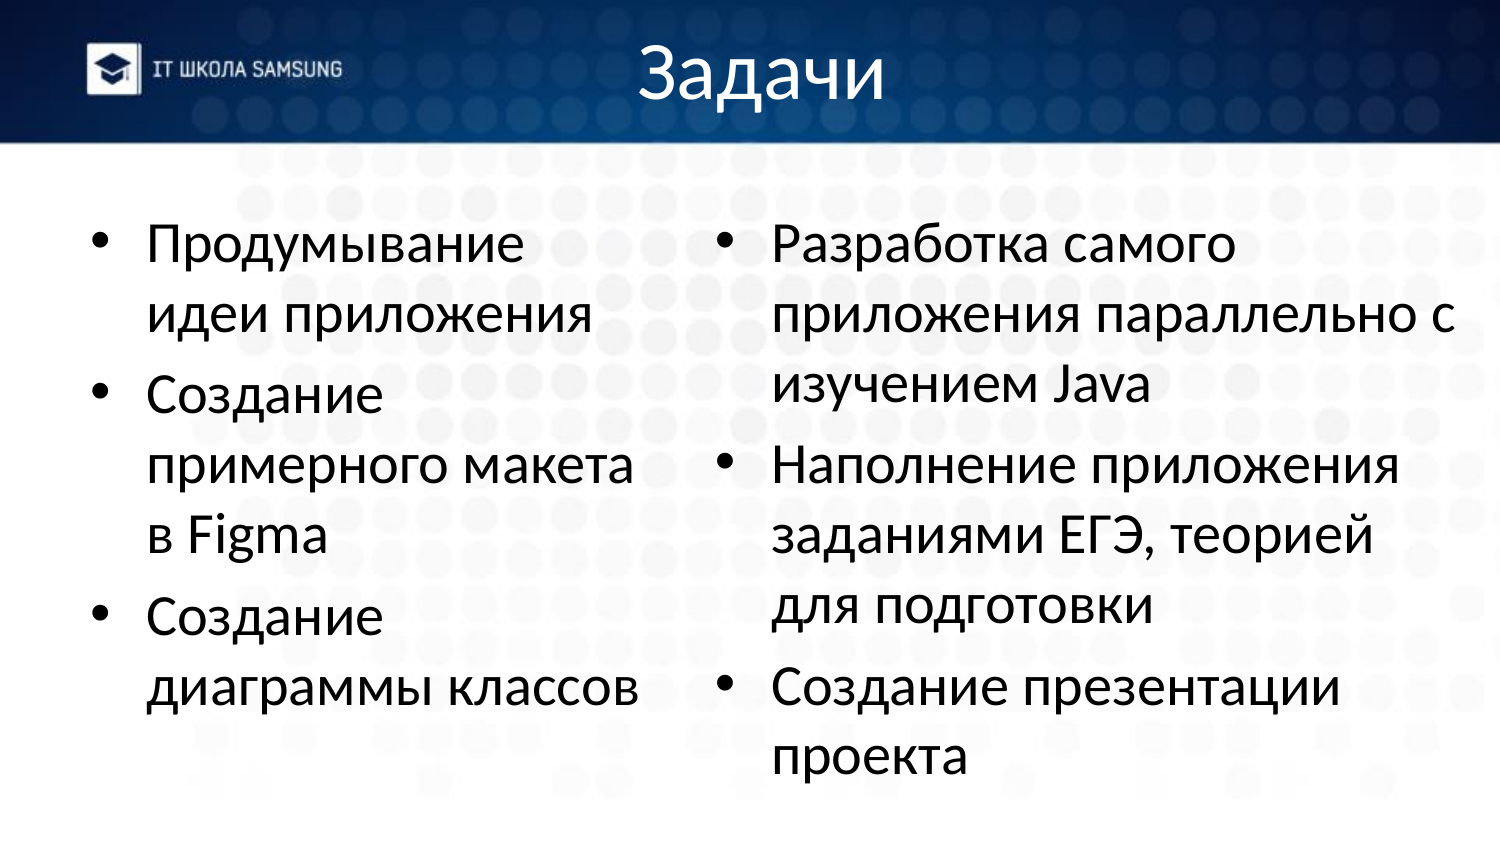

# Задачи
Продумывание идеи приложения
Создание примерного макета в Figma
Создание диаграммы классов

Разработка самого приложения параллельно с изучением Java
Наполнение приложения заданиями ЕГЭ, теорией для подготовки
Создание презентации проекта